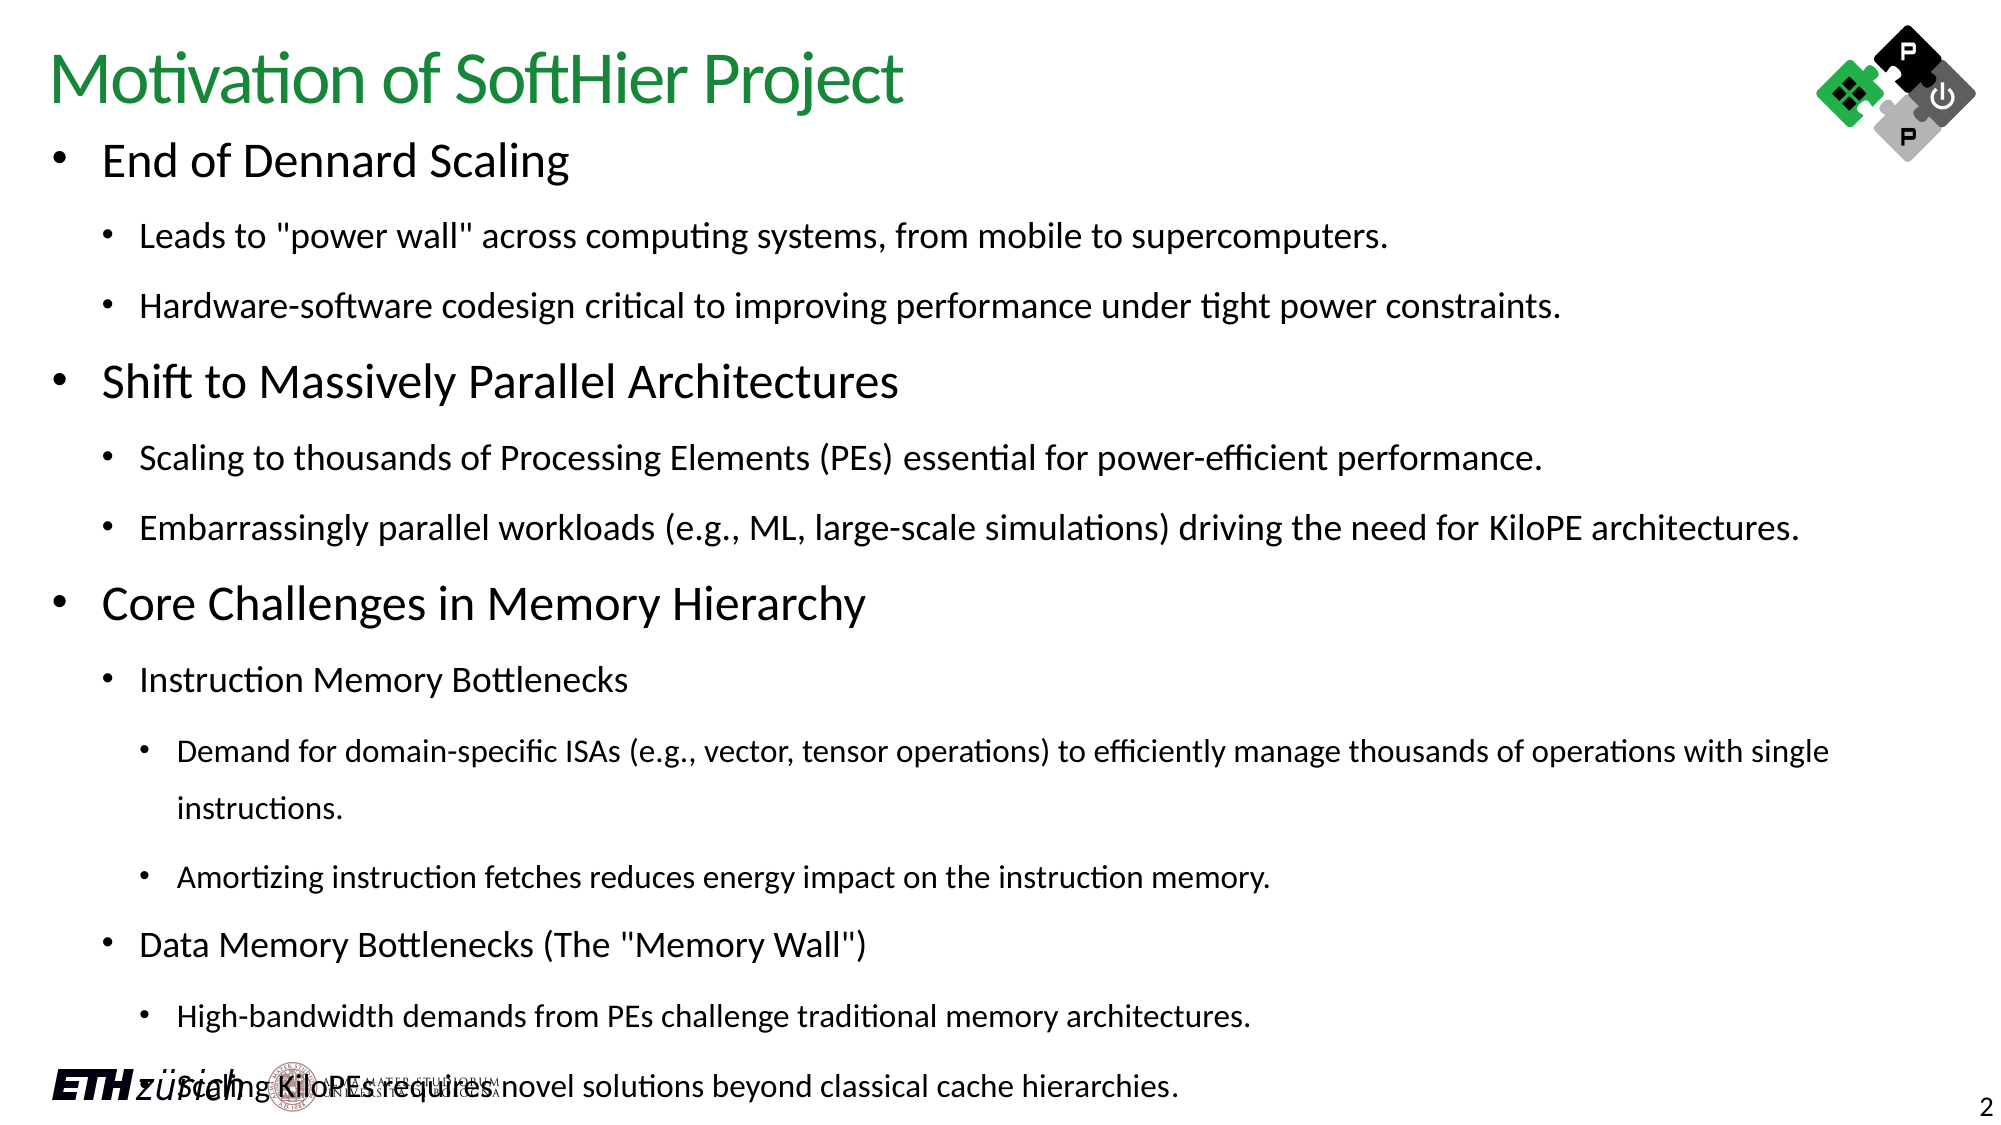

Motivation of SoftHier Project
End of Dennard Scaling
Leads to "power wall" across computing systems, from mobile to supercomputers.
Hardware-software codesign critical to improving performance under tight power constraints.
Shift to Massively Parallel Architectures
Scaling to thousands of Processing Elements (PEs) essential for power-efficient performance.
Embarrassingly parallel workloads (e.g., ML, large-scale simulations) driving the need for KiloPE architectures.
Core Challenges in Memory Hierarchy
Instruction Memory Bottlenecks
Demand for domain-specific ISAs (e.g., vector, tensor operations) to efficiently manage thousands of operations with single instructions.
Amortizing instruction fetches reduces energy impact on the instruction memory.
Data Memory Bottlenecks (The "Memory Wall")
High-bandwidth demands from PEs challenge traditional memory architectures.
Scaling KiloPEs requires novel solutions beyond classical cache hierarchies.
2